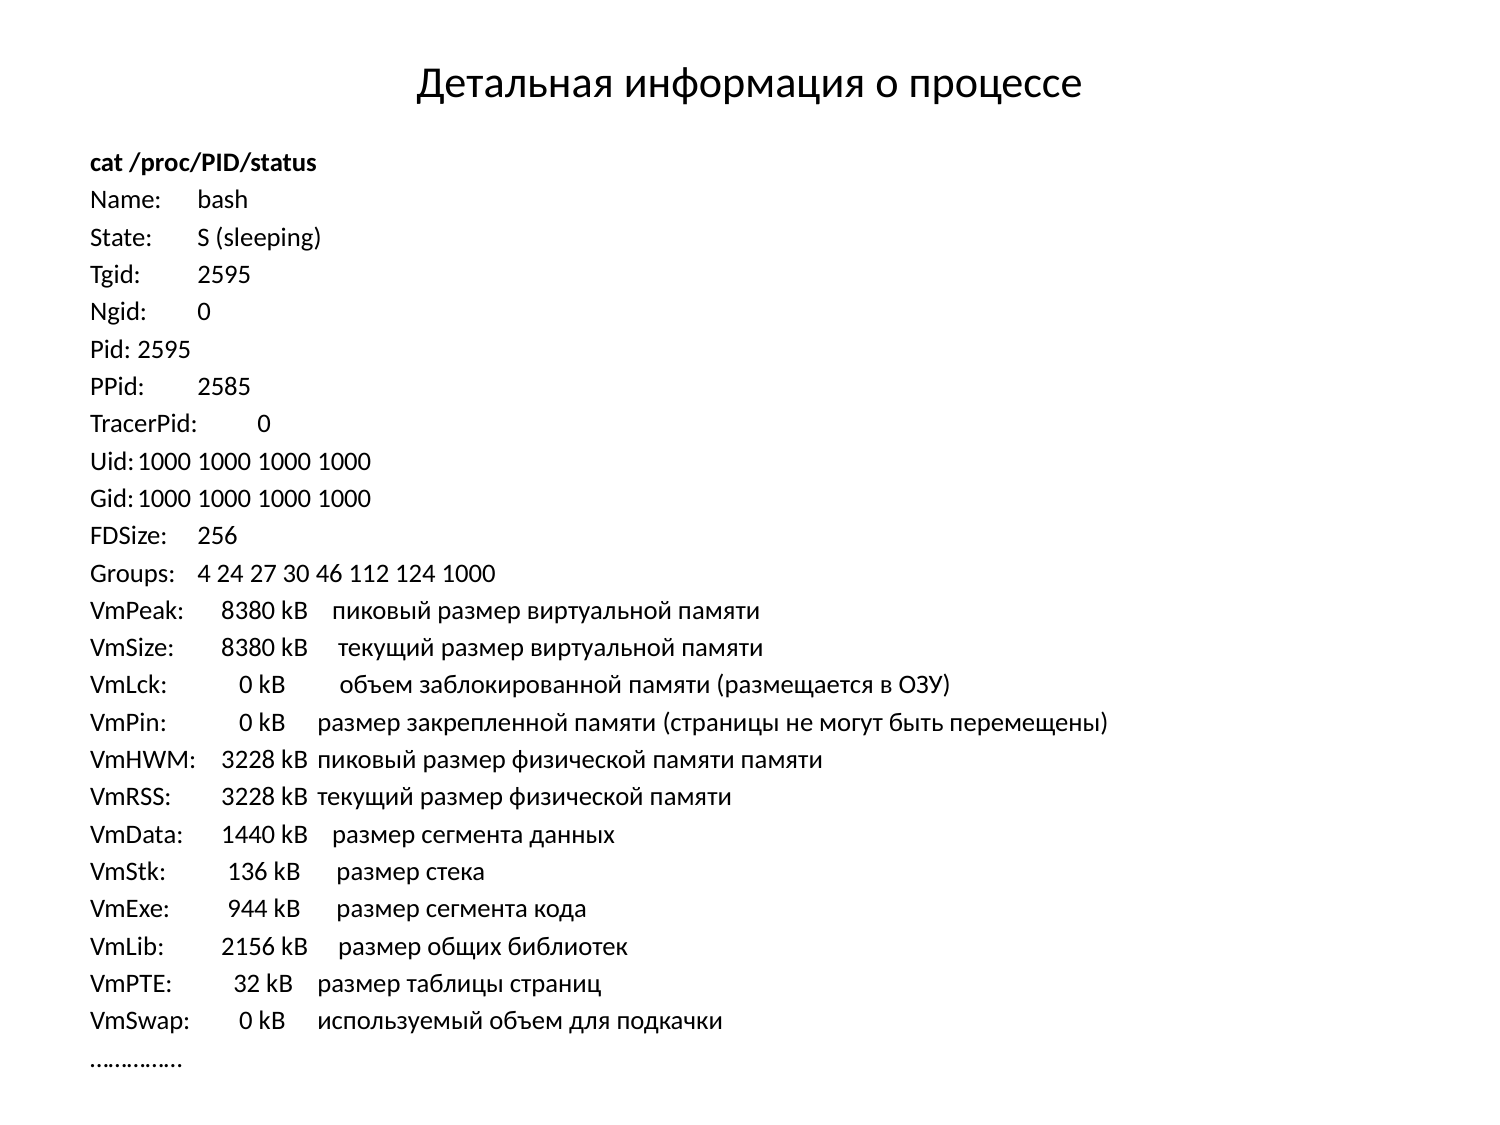

# Детальная информация о процессе
cat /proc/PID/status
Name:	bash
State:	S (sleeping)
Tgid:	2595
Ngid:	0
Pid:	2595
PPid:	2585
TracerPid:	0
Uid:	1000	1000	1000	1000
Gid:	1000	1000	1000	1000
FDSize:	256
Groups:	4 24 27 30 46 112 124 1000
VmPeak:	    8380 kB    пиковый размер виртуальной памяти
VmSize:	    8380 kB     текущий размер виртуальной памяти
VmLck:	       0 kB         объем заблокированной памяти (размещается в ОЗУ)
VmPin:	       0 kB	размер закрепленной памяти (страницы не могут быть перемещены)
VmHWM:	    3228 kB 	пиковый размер физической памяти памяти
VmRSS:	    3228 kB	текущий размер физической памяти
VmData:	    1440 kB    размер сегмента данных
VmStk:	     136 kB      размер стека
VmExe:	     944 kB      размер сегмента кода
VmLib:	    2156 kB     размер общих библиотек
VmPTE:	      32 kB	размер таблицы страниц
VmSwap:	       0 kB	используемый объем для подкачки
……………